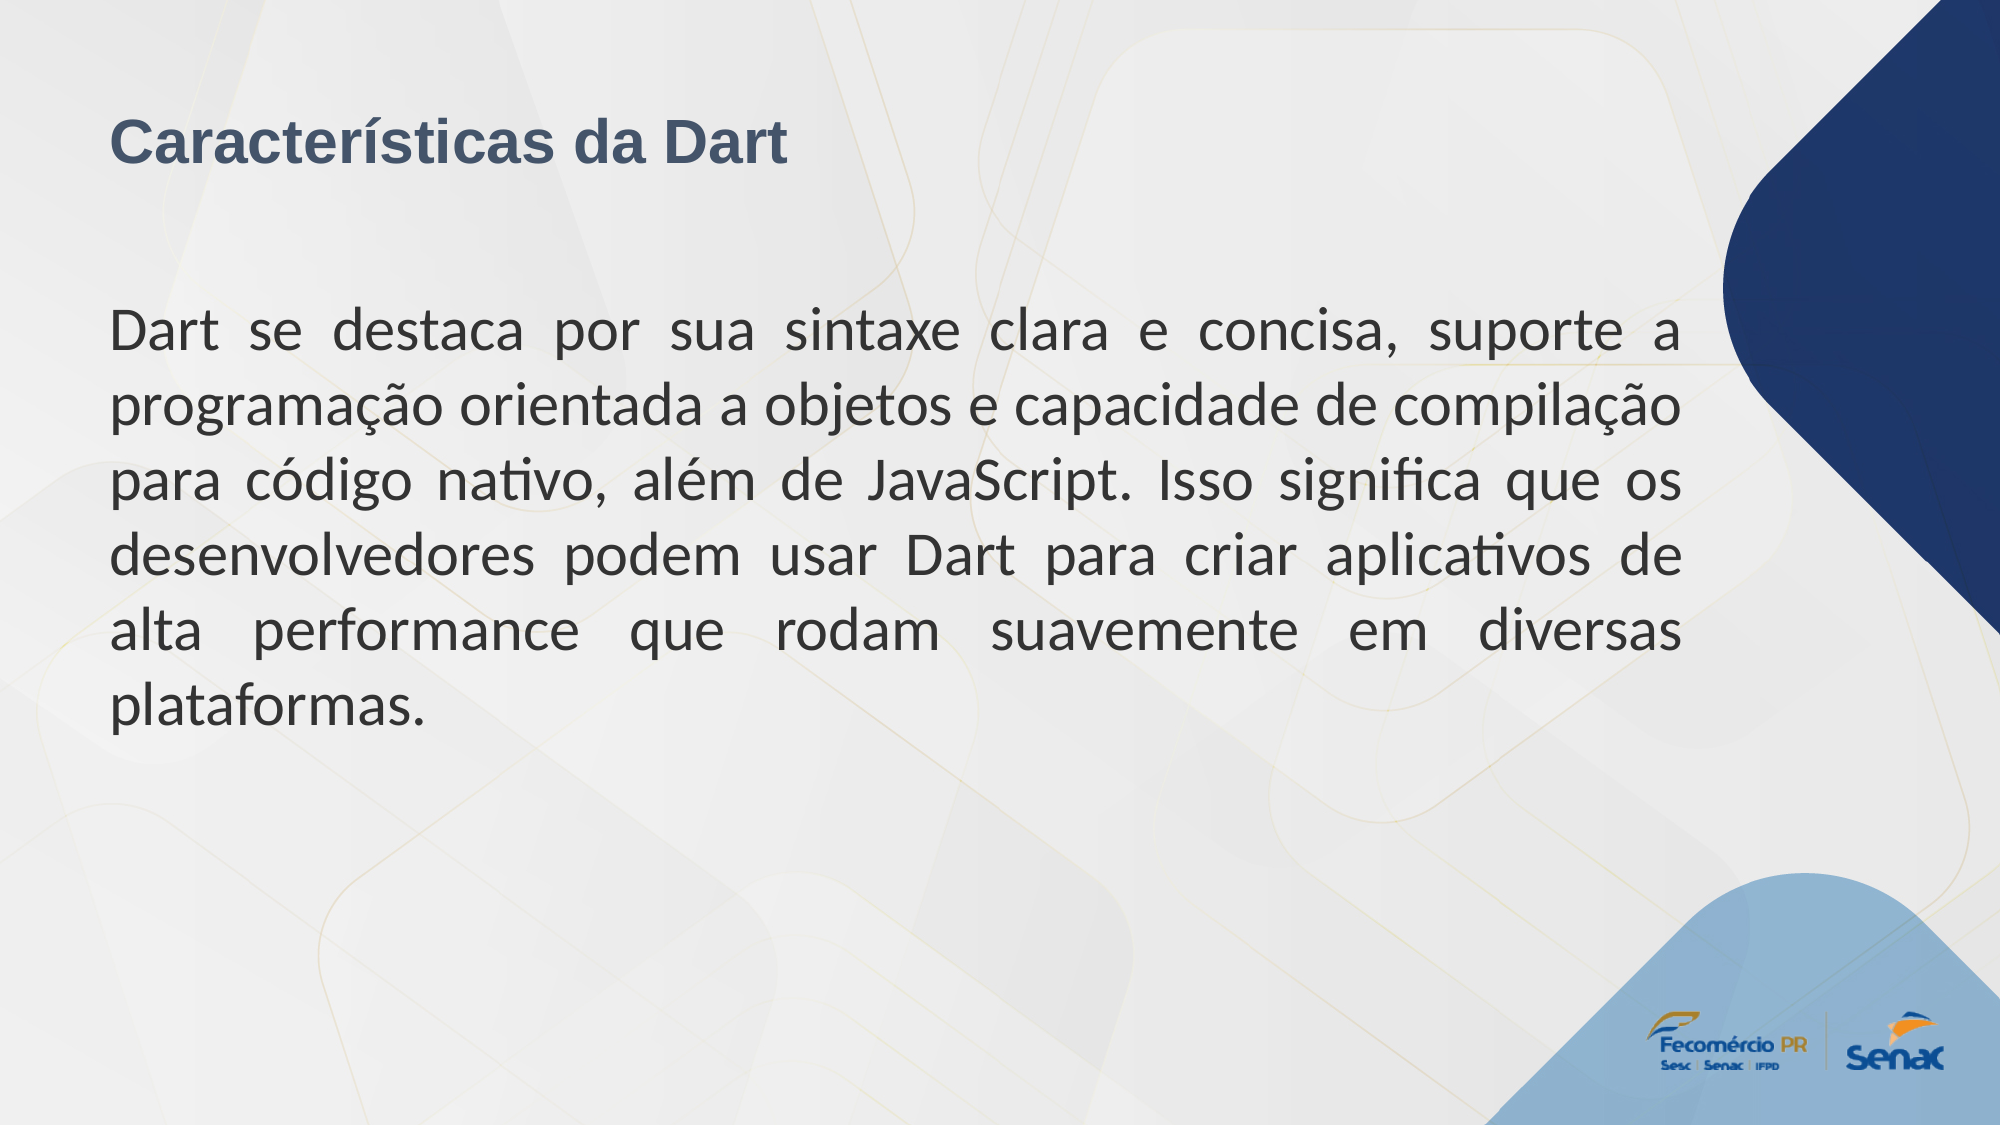

Características da Dart
Dart se destaca por sua sintaxe clara e concisa, suporte a programação orientada a objetos e capacidade de compilação para código nativo, além de JavaScript. Isso significa que os desenvolvedores podem usar Dart para criar aplicativos de alta performance que rodam suavemente em diversas plataformas.